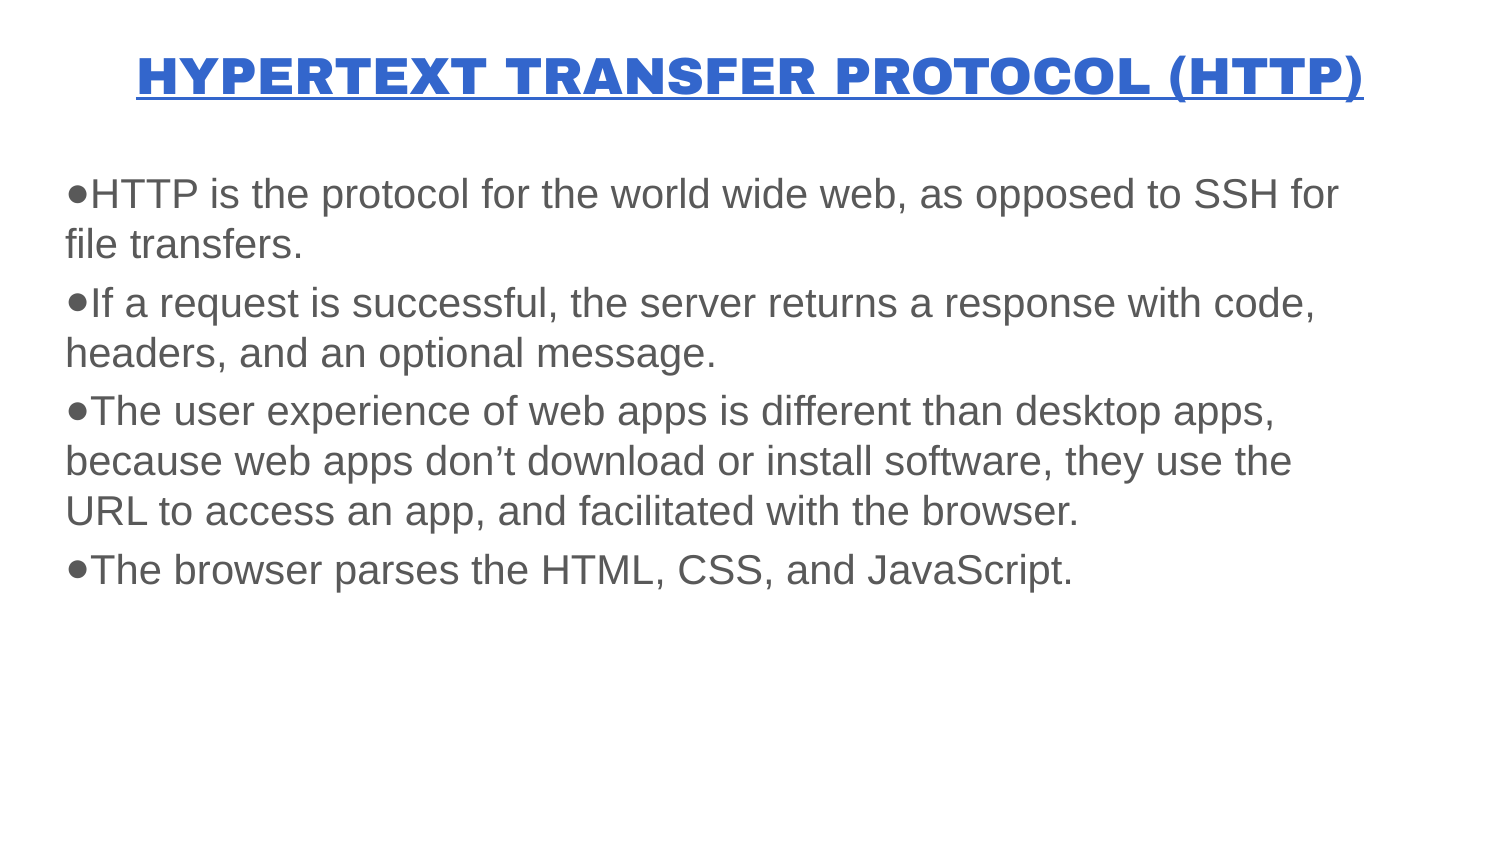

# HYPERTEXT TRANSFER PROTOCOL (HTTP)
HTTP is the protocol for the world wide web, as opposed to SSH for file transfers.
If a request is successful, the server returns a response with code, headers, and an optional message.
The user experience of web apps is different than desktop apps, because web apps don’t download or install software, they use the URL to access an app, and facilitated with the browser.
The browser parses the HTML, CSS, and JavaScript.